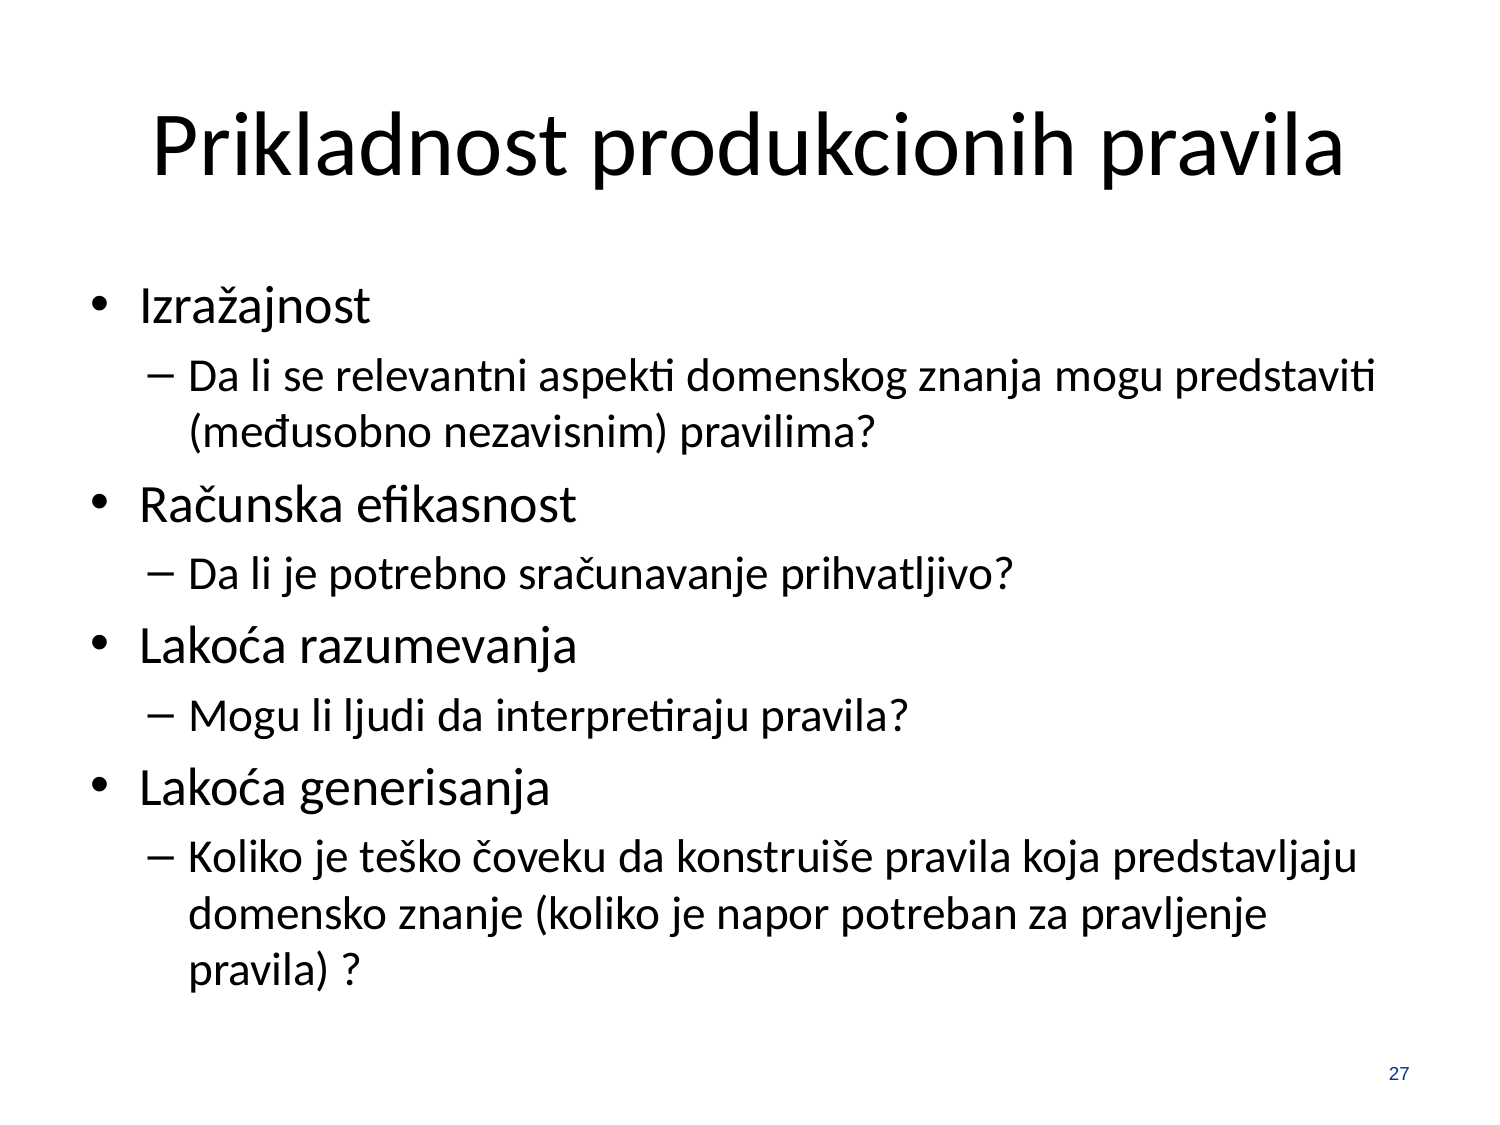

# Prikladnost produkcionih pravila
Izražajnost
Da li se relevantni aspekti domenskog znanja mogu predstaviti (međusobno nezavisnim) pravilima?
Računska efikasnost
Da li je potrebno sračunavanje prihvatljivo?
Lakoća razumevanja
Mogu li ljudi da interpretiraju pravila?
Lakoća generisanja
Koliko je teško čoveku da konstruiše pravila koja predstavljaju domensko znanje (koliko je napor potreban za pravljenje pravila) ?
27